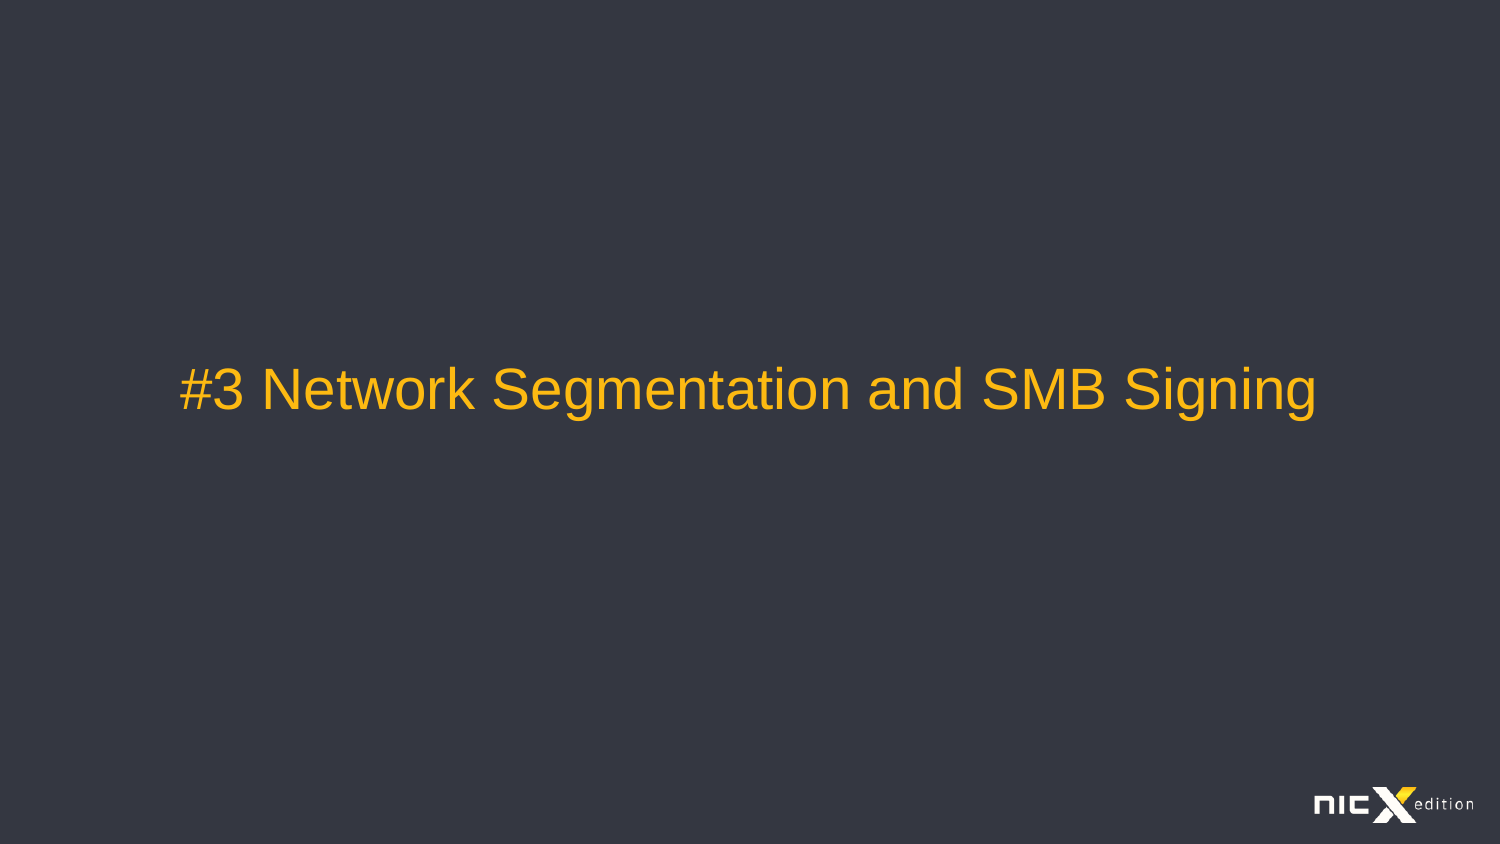

# #3 Network Segmentation and SMB Signing